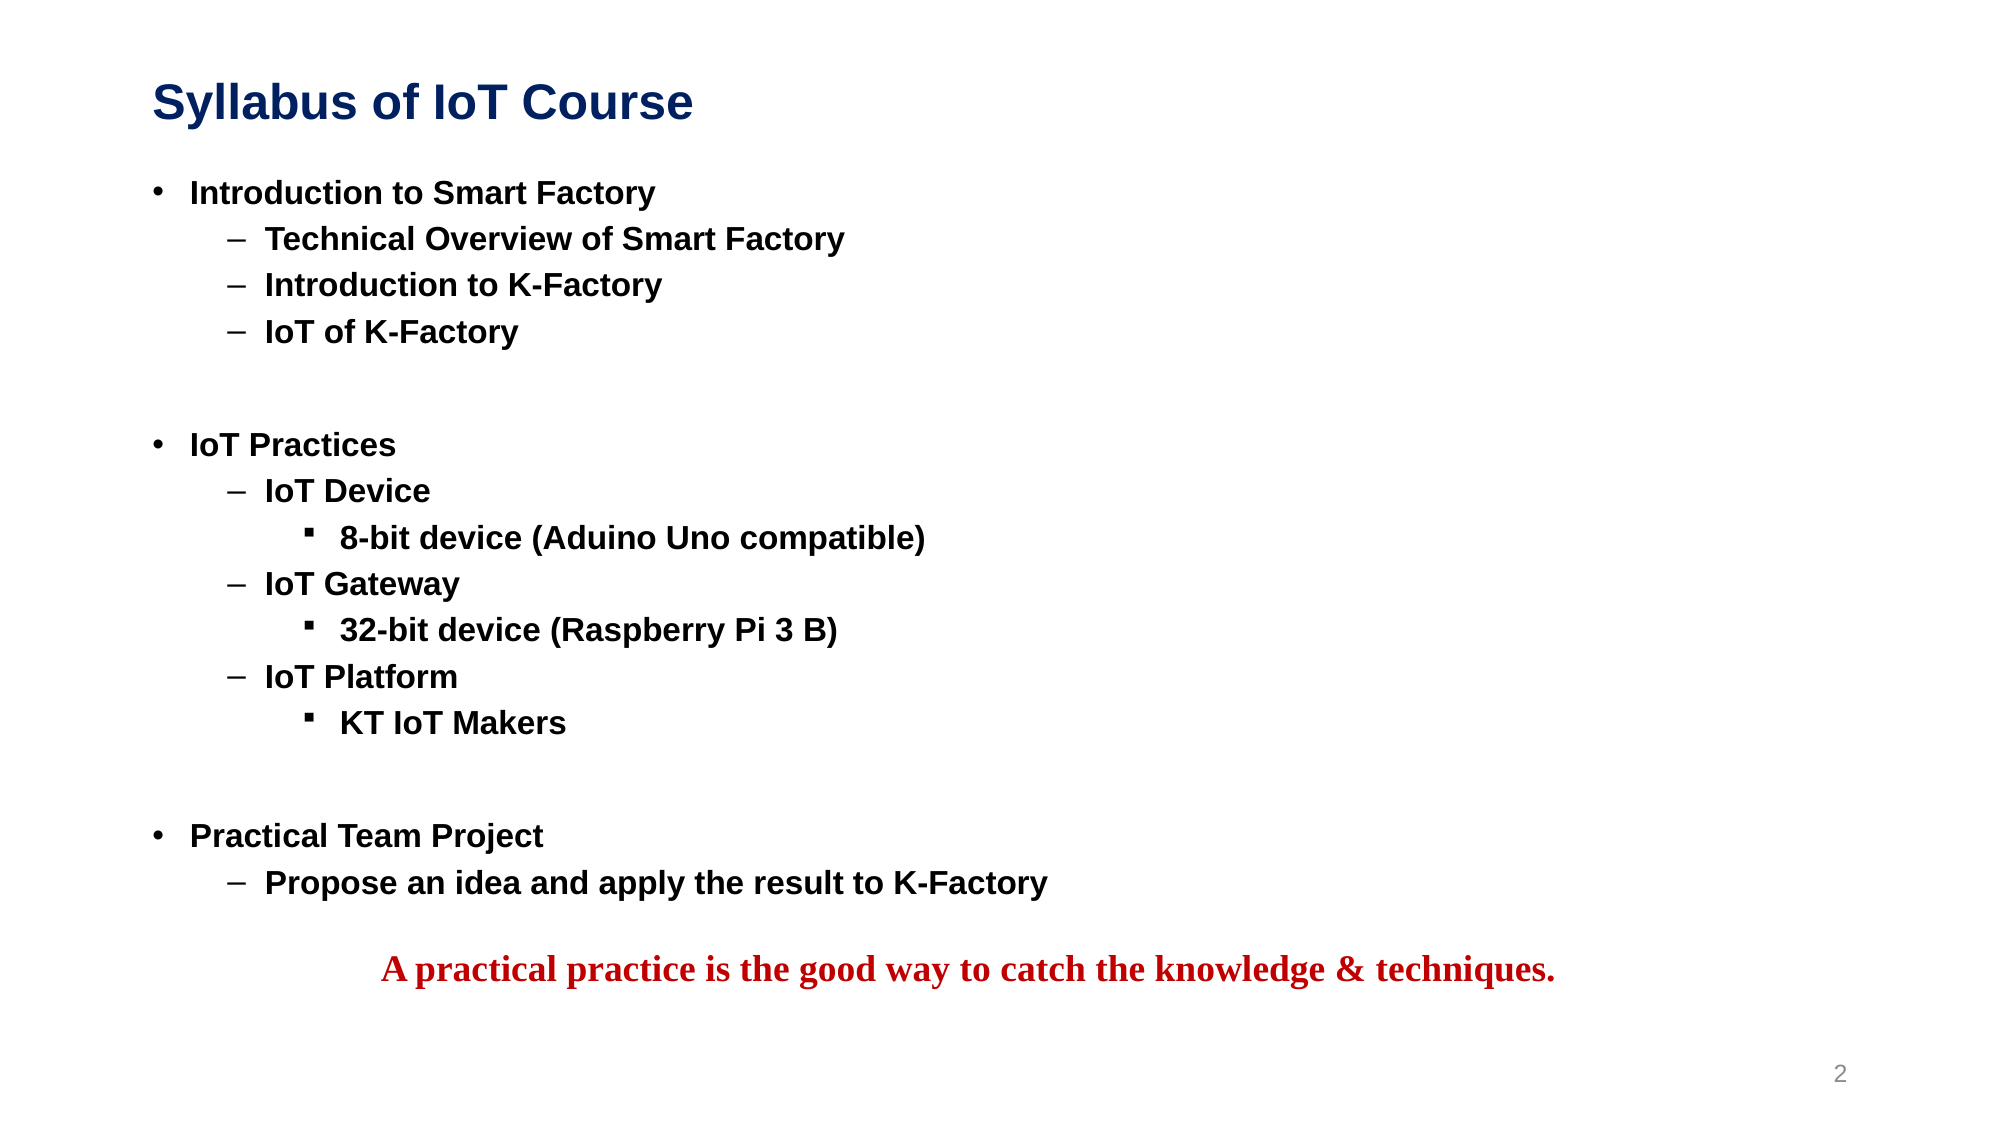

# Syllabus of IoT Course
Introduction to Smart Factory
Technical Overview of Smart Factory
Introduction to K-Factory
IoT of K-Factory

IoT Practices
IoT Device
8-bit device (Aduino Uno compatible)
IoT Gateway
32-bit device (Raspberry Pi 3 B)
IoT Platform
KT IoT Makers

Practical Team Project
Propose an idea and apply the result to K-Factory
A practical practice is the good way to catch the knowledge & techniques.
2